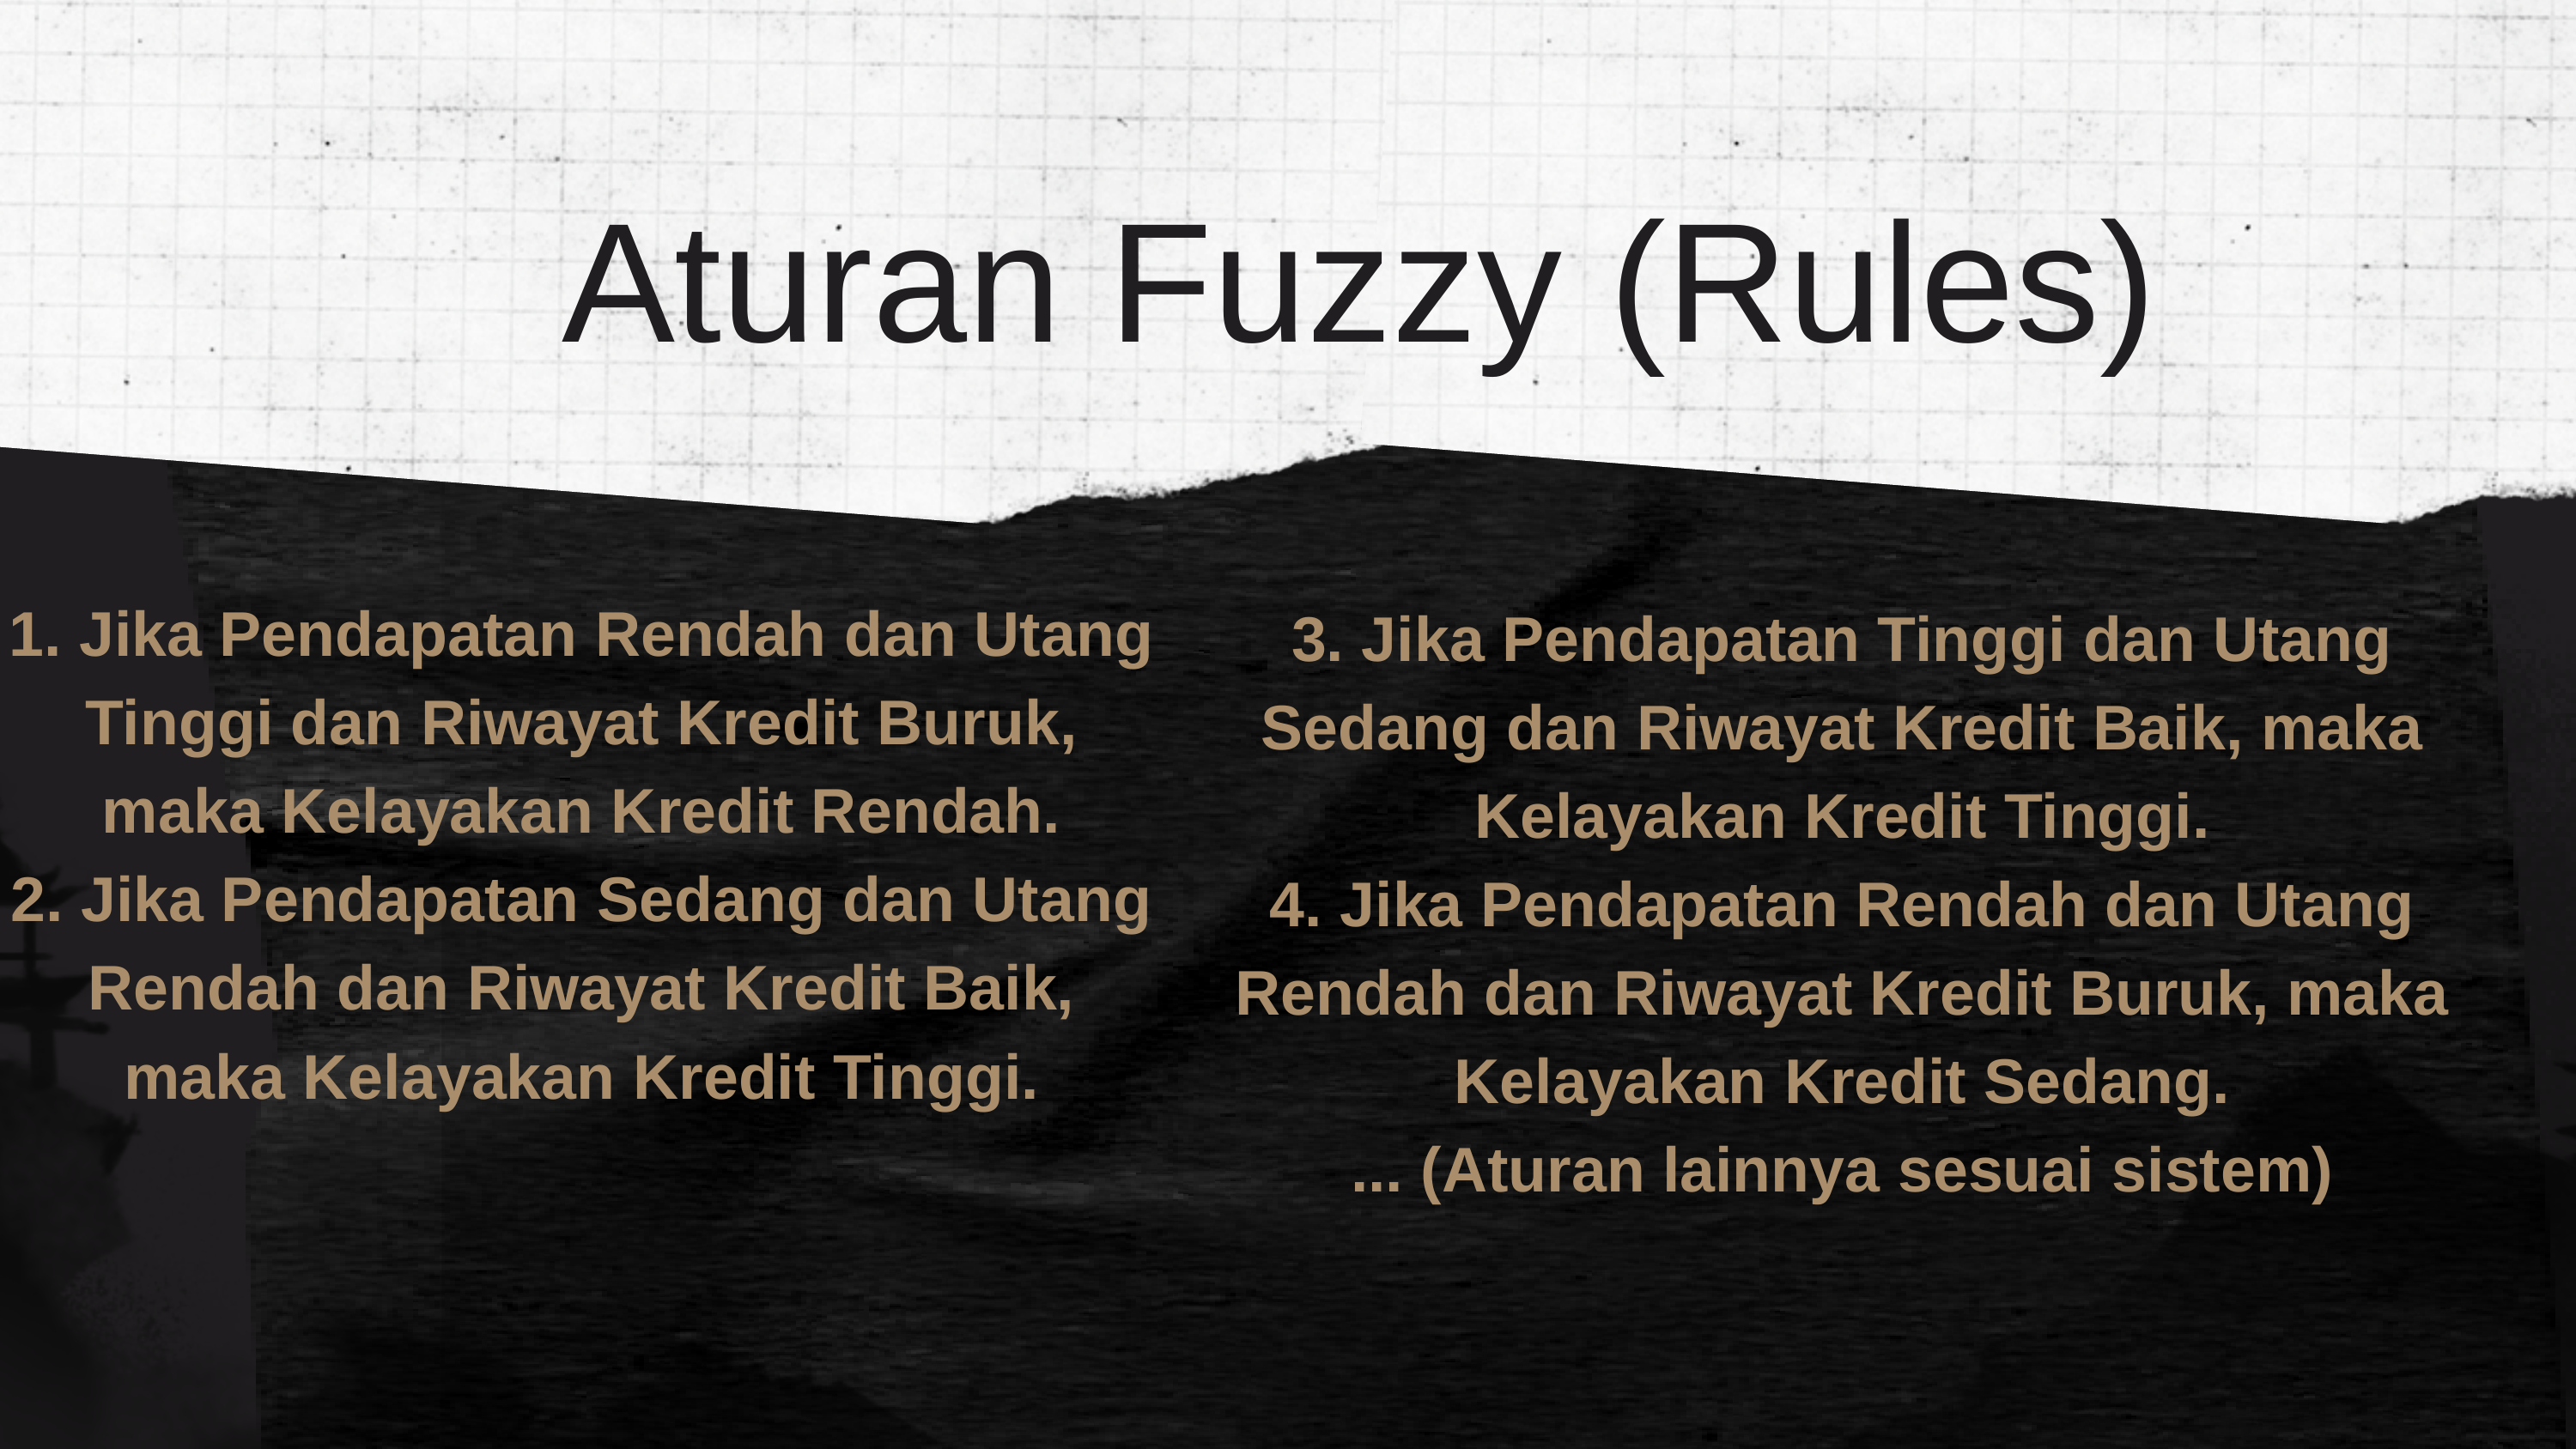

Aturan Fuzzy (Rules)

3. Jika Pendapatan Tinggi dan Utang Sedang dan Riwayat Kredit Baik, maka Kelayakan Kredit Tinggi.
4. Jika Pendapatan Rendah dan Utang Rendah dan Riwayat Kredit Buruk, maka Kelayakan Kredit Sedang.
... (Aturan lainnya sesuai sistem)
1. Jika Pendapatan Rendah dan Utang Tinggi dan Riwayat Kredit Buruk, maka Kelayakan Kredit Rendah.
2. Jika Pendapatan Sedang dan Utang Rendah dan Riwayat Kredit Baik, maka Kelayakan Kredit Tinggi.